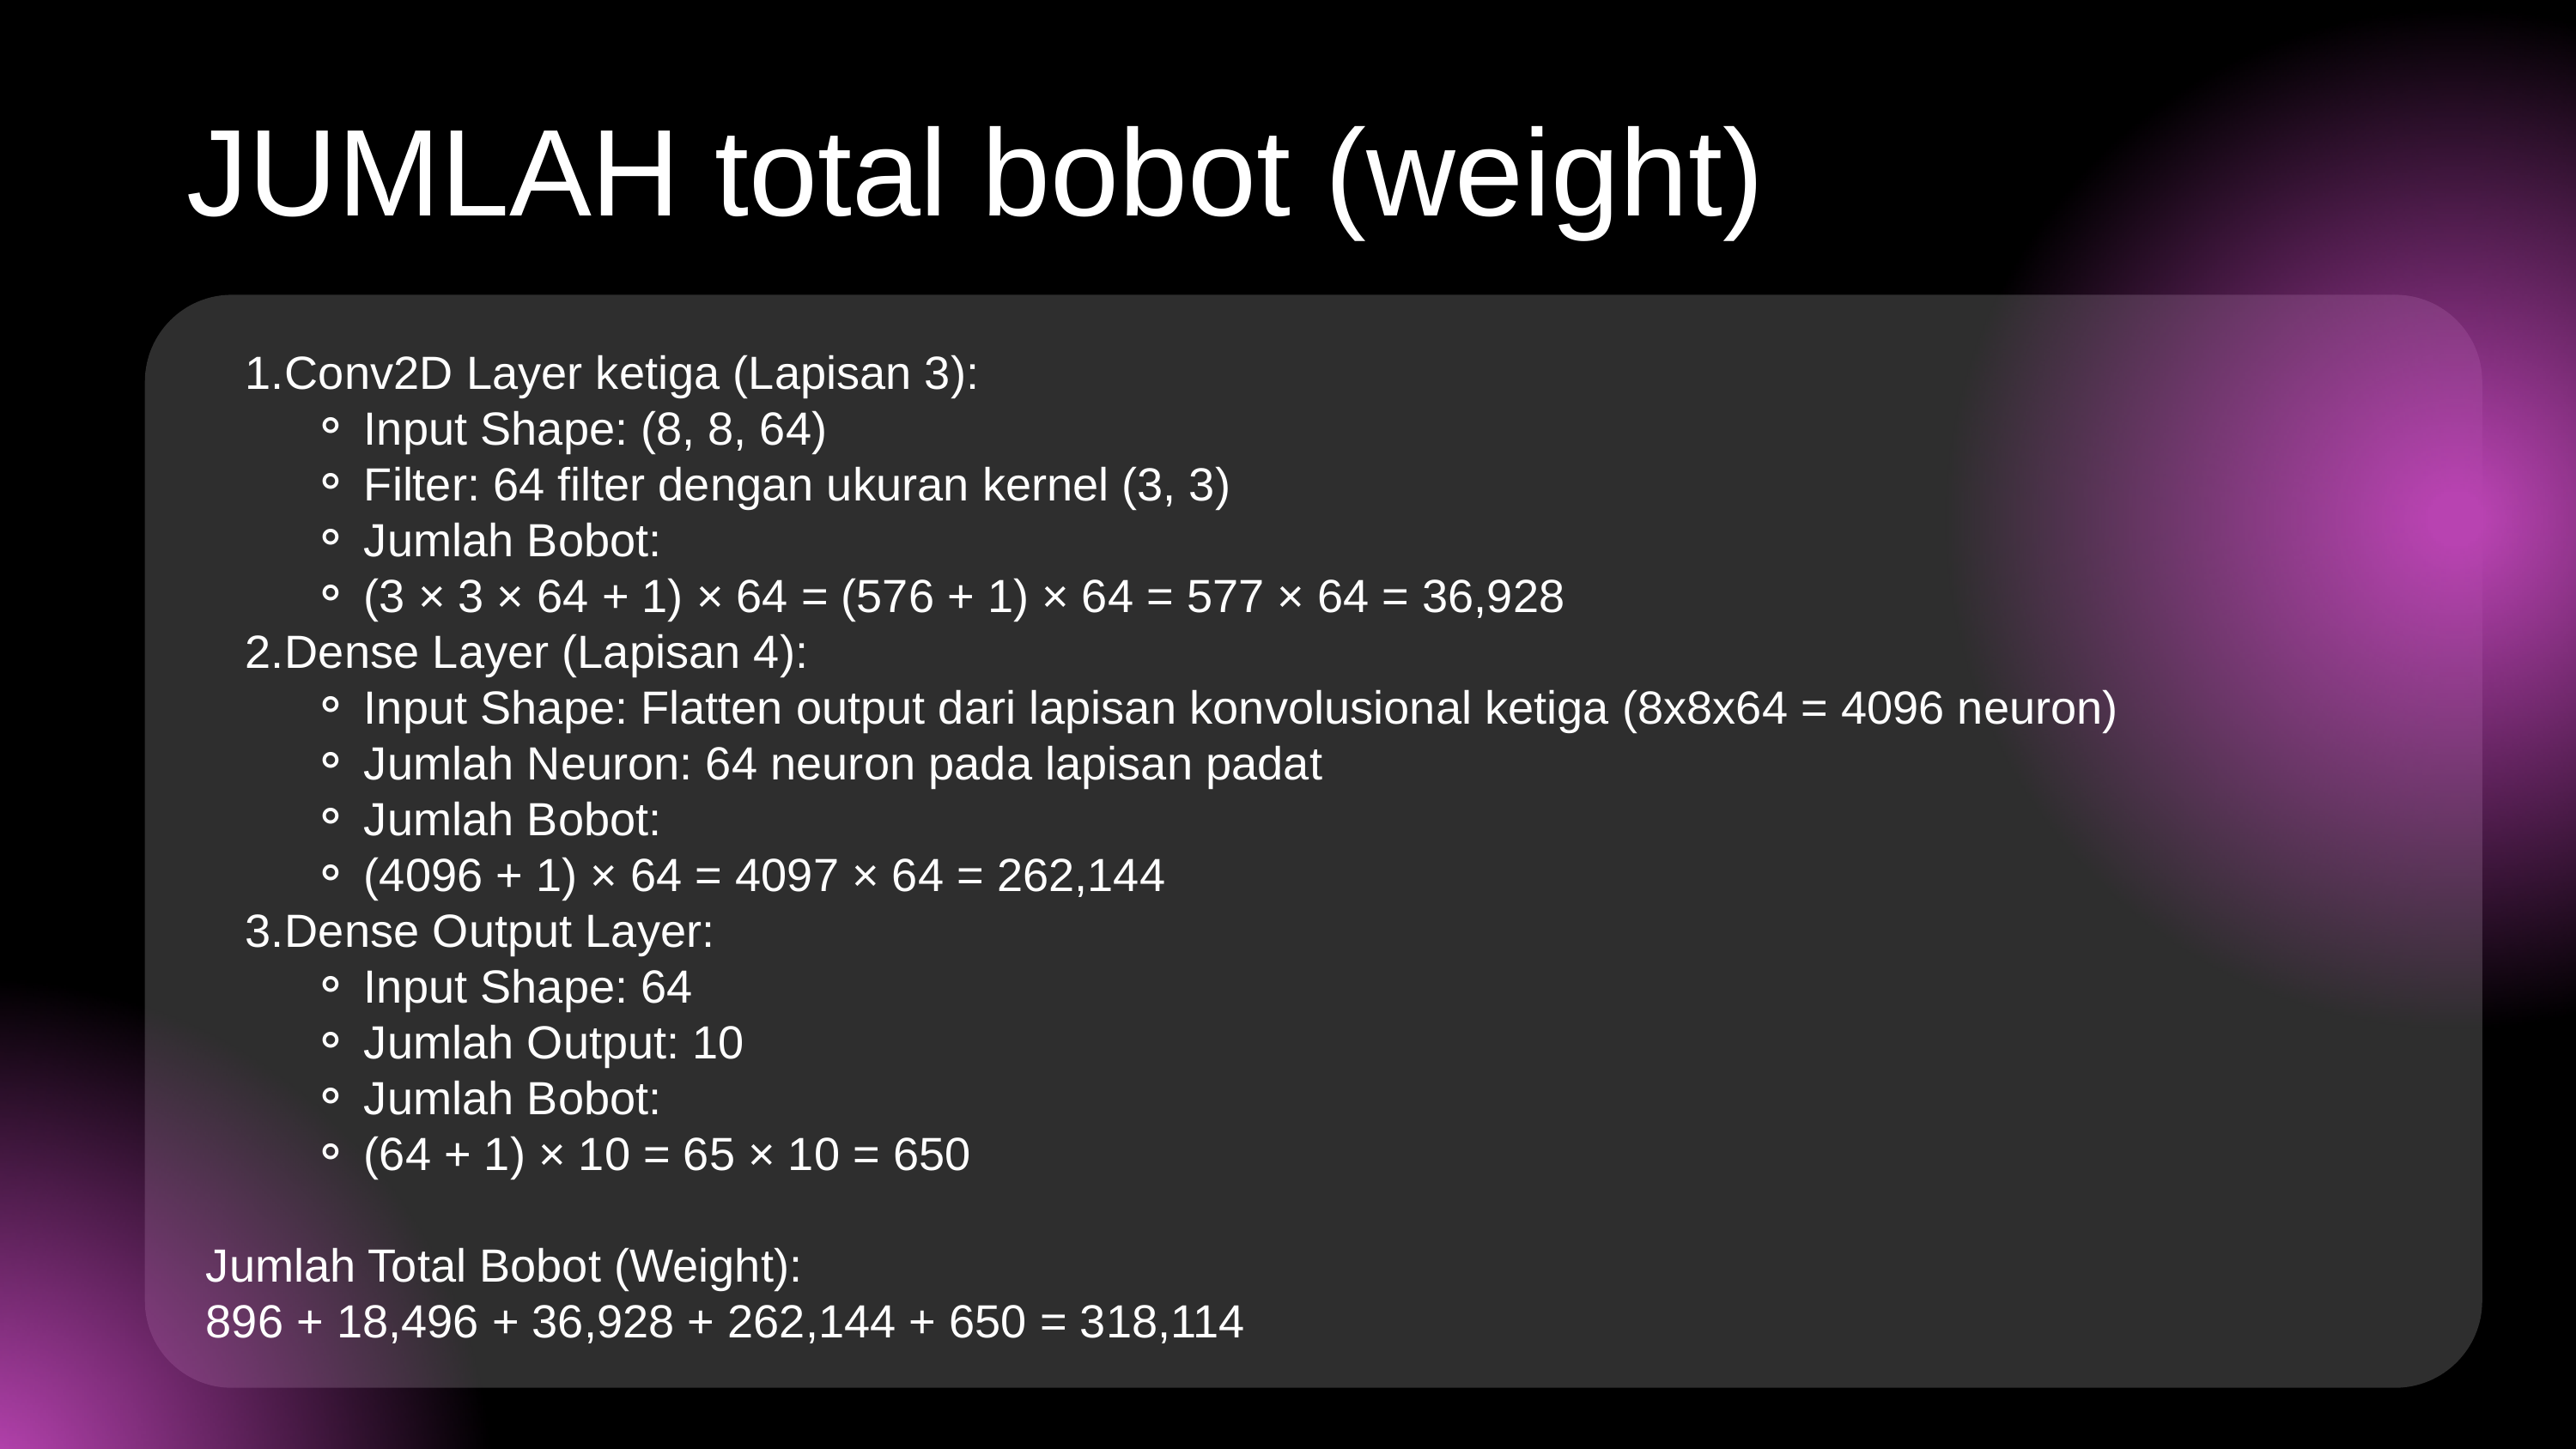

JUMLAH total bobot (weight)

Conv2D Layer ketiga (Lapisan 3):
Input Shape: (8, 8, 64)
Filter: 64 filter dengan ukuran kernel (3, 3)
Jumlah Bobot:
(3 × 3 × 64 + 1) × 64 = (576 + 1) × 64 = 577 × 64 = 36,928
Dense Layer (Lapisan 4):
Input Shape: Flatten output dari lapisan konvolusional ketiga (8x8x64 = 4096 neuron)
Jumlah Neuron: 64 neuron pada lapisan padat
Jumlah Bobot:
(4096 + 1) × 64 = 4097 × 64 = 262,144
Dense Output Layer:
Input Shape: 64
Jumlah Output: 10
Jumlah Bobot:
(64 + 1) × 10 = 65 × 10 = 650

Jumlah Total Bobot (Weight):
896 + 18,496 + 36,928 + 262,144 + 650 = 318,114